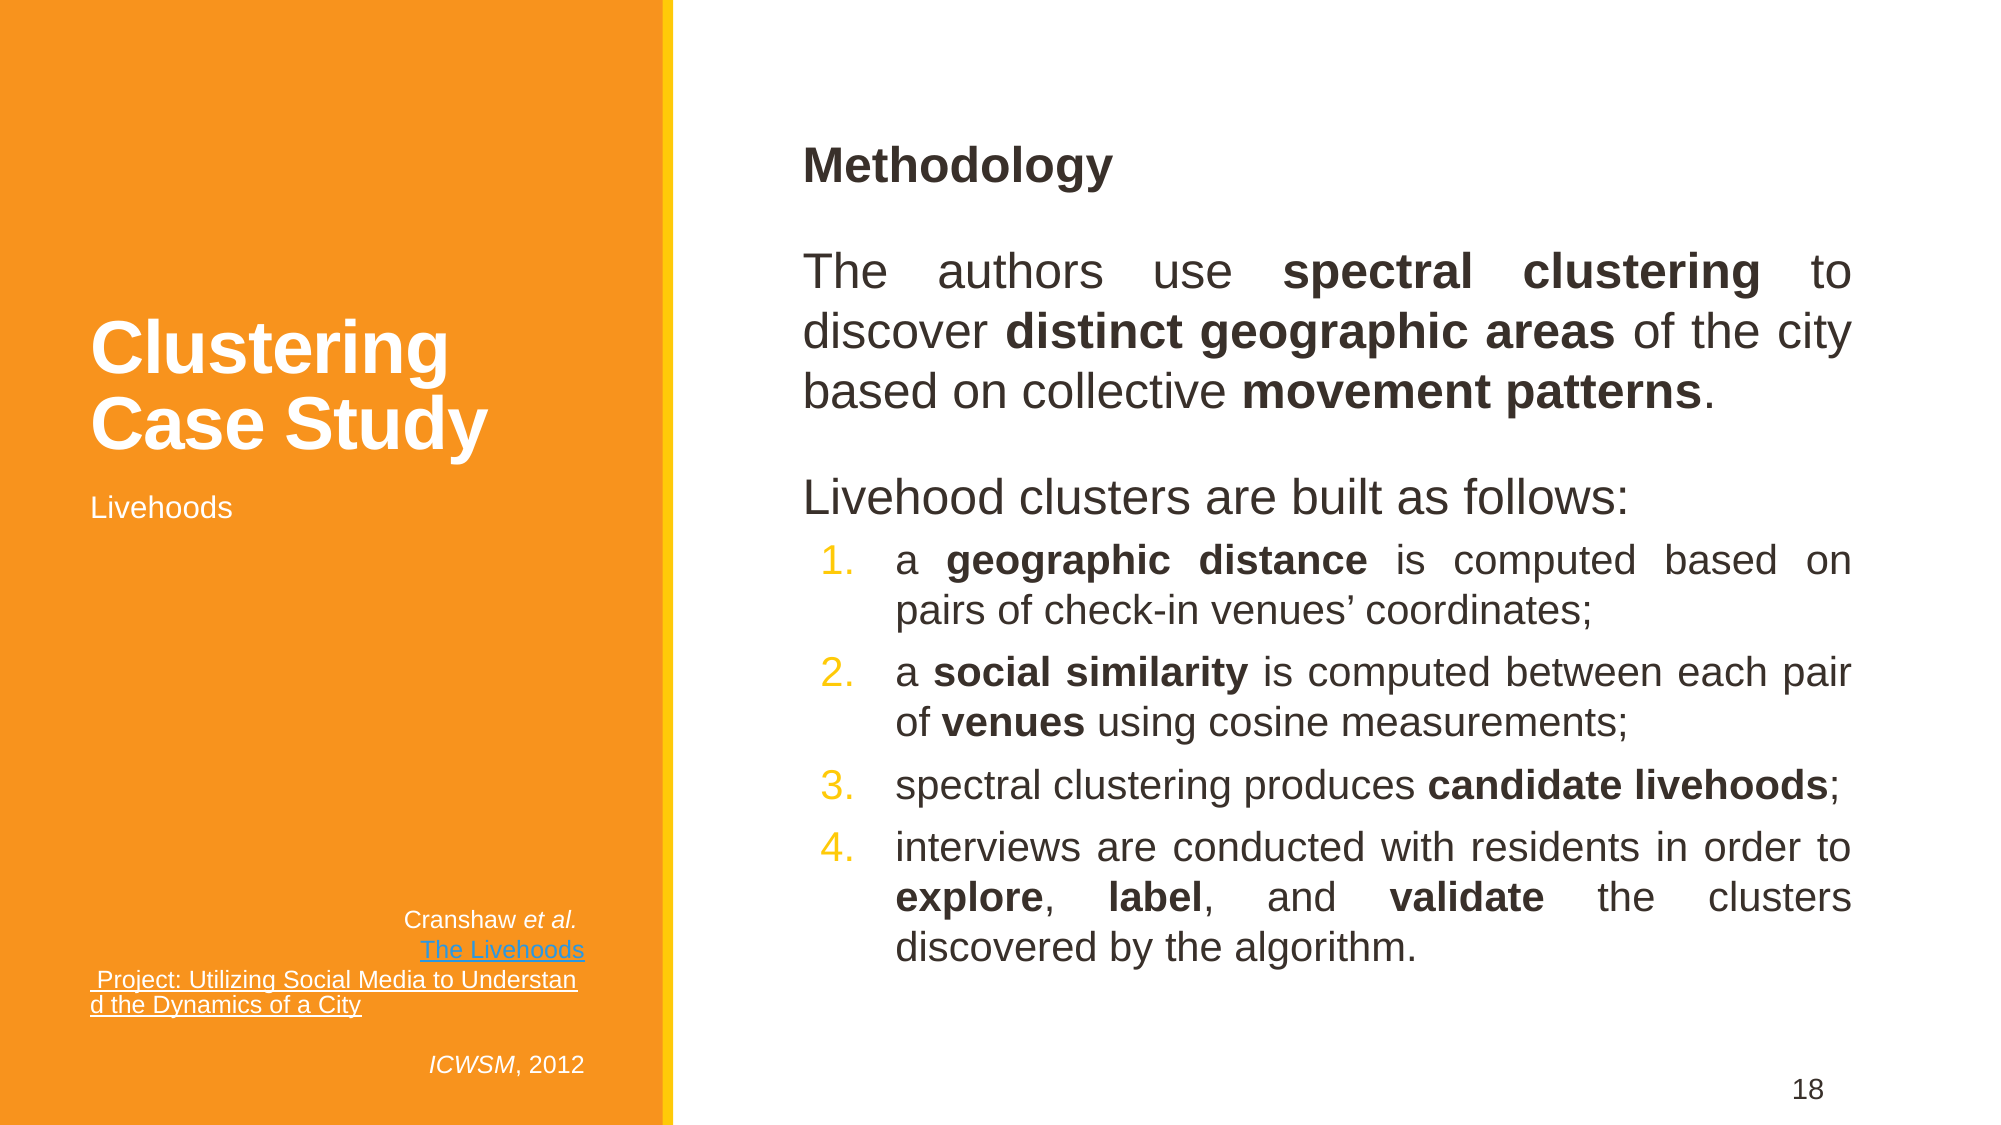

# Clustering Case Study
Methodology
The authors use spectral clustering to discover distinct geographic areas of the city based on collective movement patterns.
Livehood clusters are built as follows:
a geographic distance is computed based on pairs of check-in venues’ coordinates;
a social similarity is computed between each pair of venues using cosine measurements;
spectral clustering produces candidate livehoods;
interviews are conducted with residents in order to explore, label, and validate the clusters discovered by the algorithm.
Livehoods

Cranshaw et al.
The Livehoods Project: Utilizing Social Media to Understand the Dynamics of a City
ICWSM, 2012
18